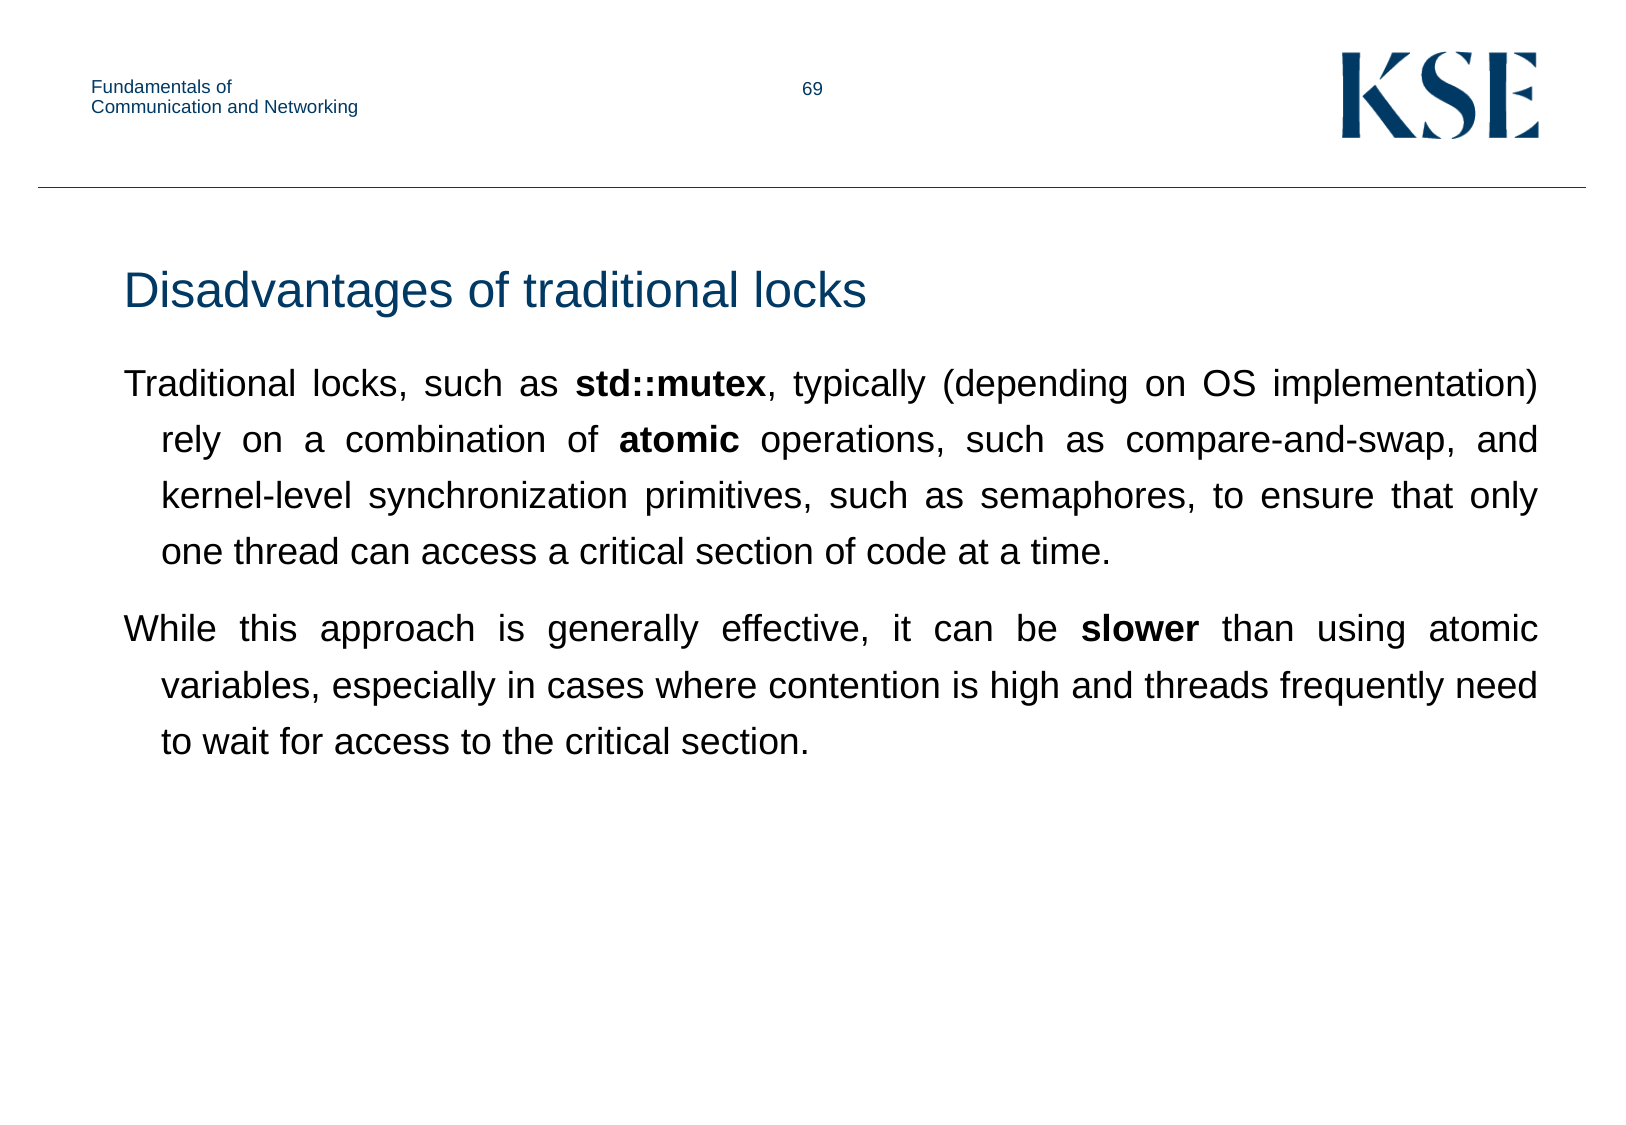

Fundamentals of Communication and Networking
Disadvantages of traditional locks
Traditional locks, such as std::mutex, typically (depending on OS implementation) rely on a combination of atomic operations, such as compare-and-swap, and kernel-level synchronization primitives, such as semaphores, to ensure that only one thread can access a critical section of code at a time.
While this approach is generally effective, it can be slower than using atomic variables, especially in cases where contention is high and threads frequently need to wait for access to the critical section.